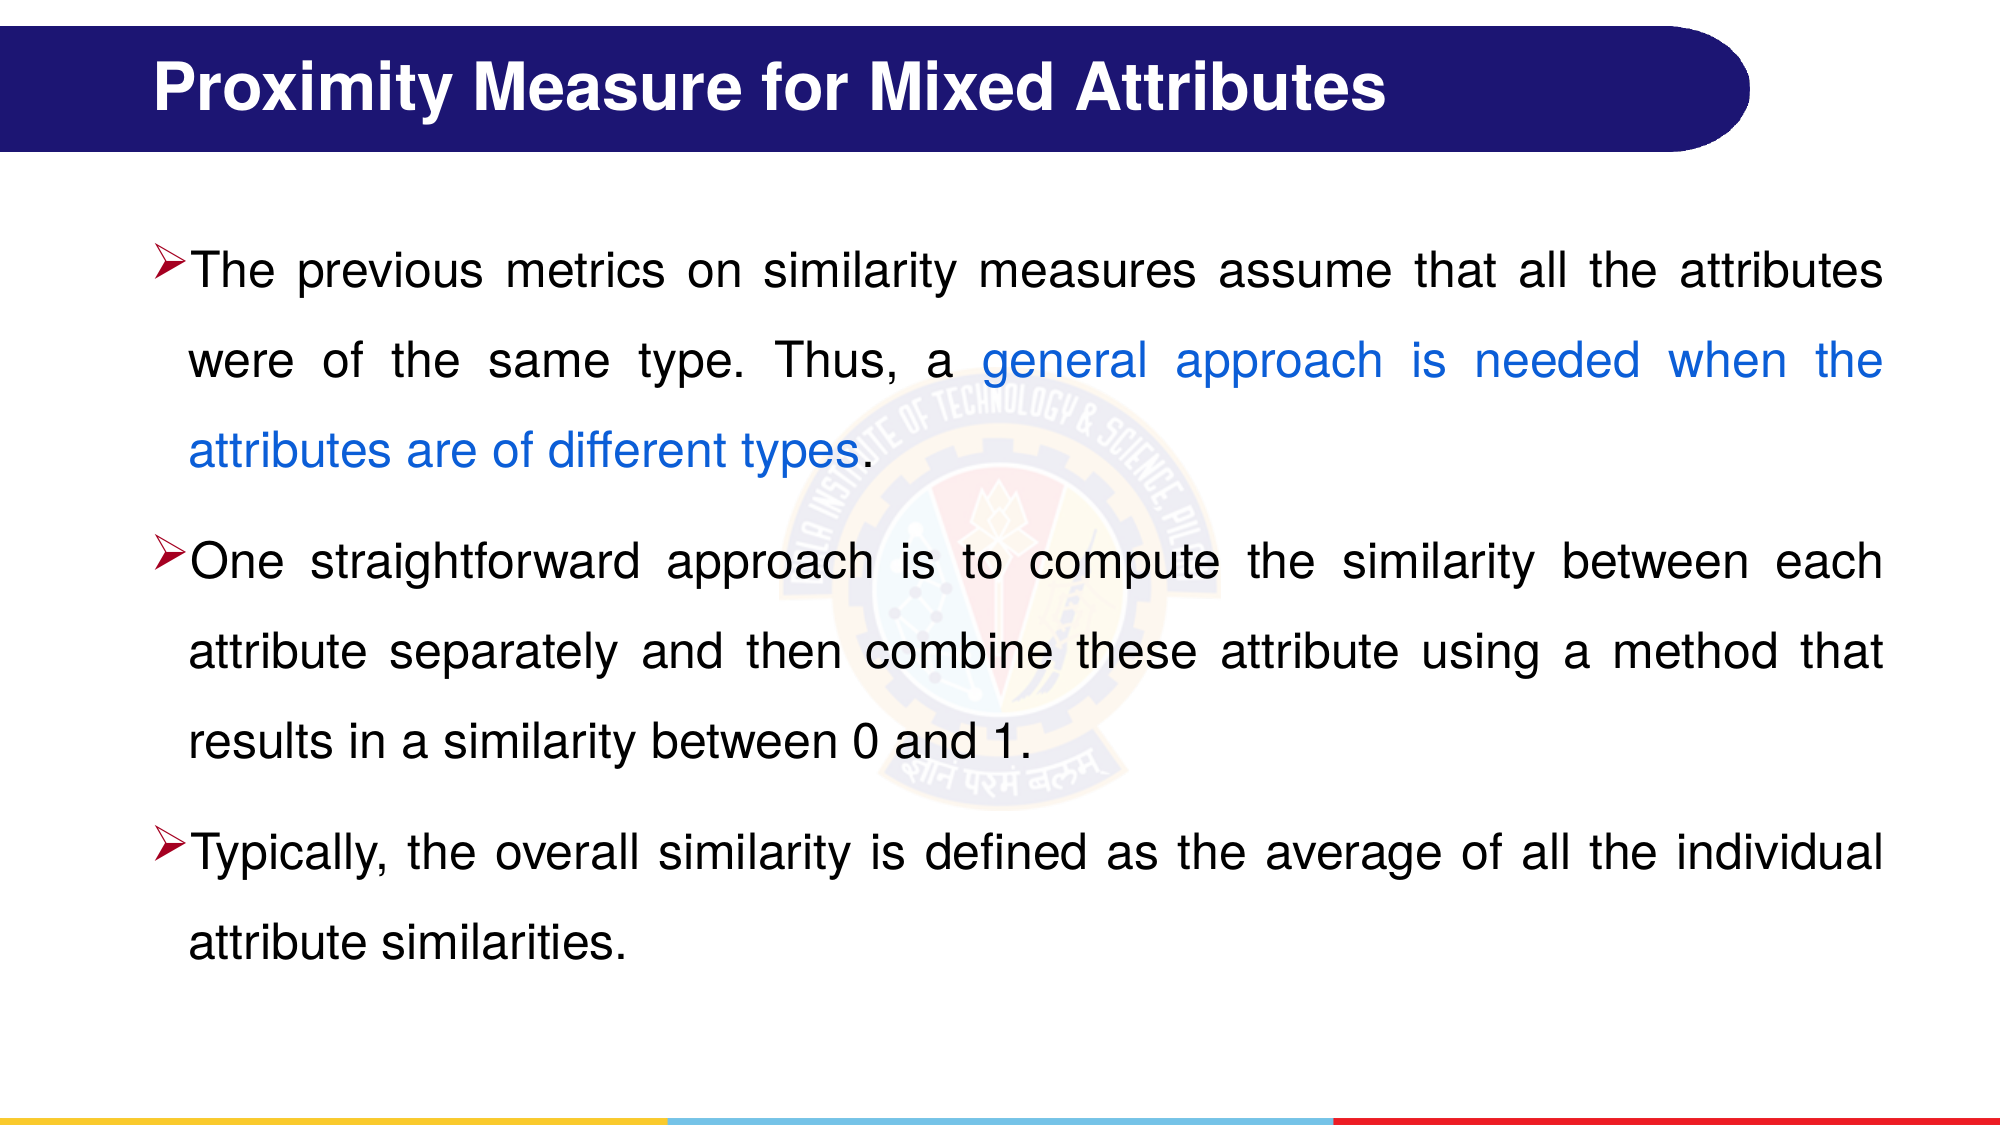

# Proximity Measure for Mixed Attributes
The previous metrics on similarity measures assume that all the attributes were of the same type. Thus, a general approach is needed when the attributes are of different types.
One straightforward approach is to compute the similarity between each attribute separately and then combine these attribute using a method that results in a similarity between 0 and 1.
Typically, the overall similarity is defined as the average of all the individual attribute similarities.